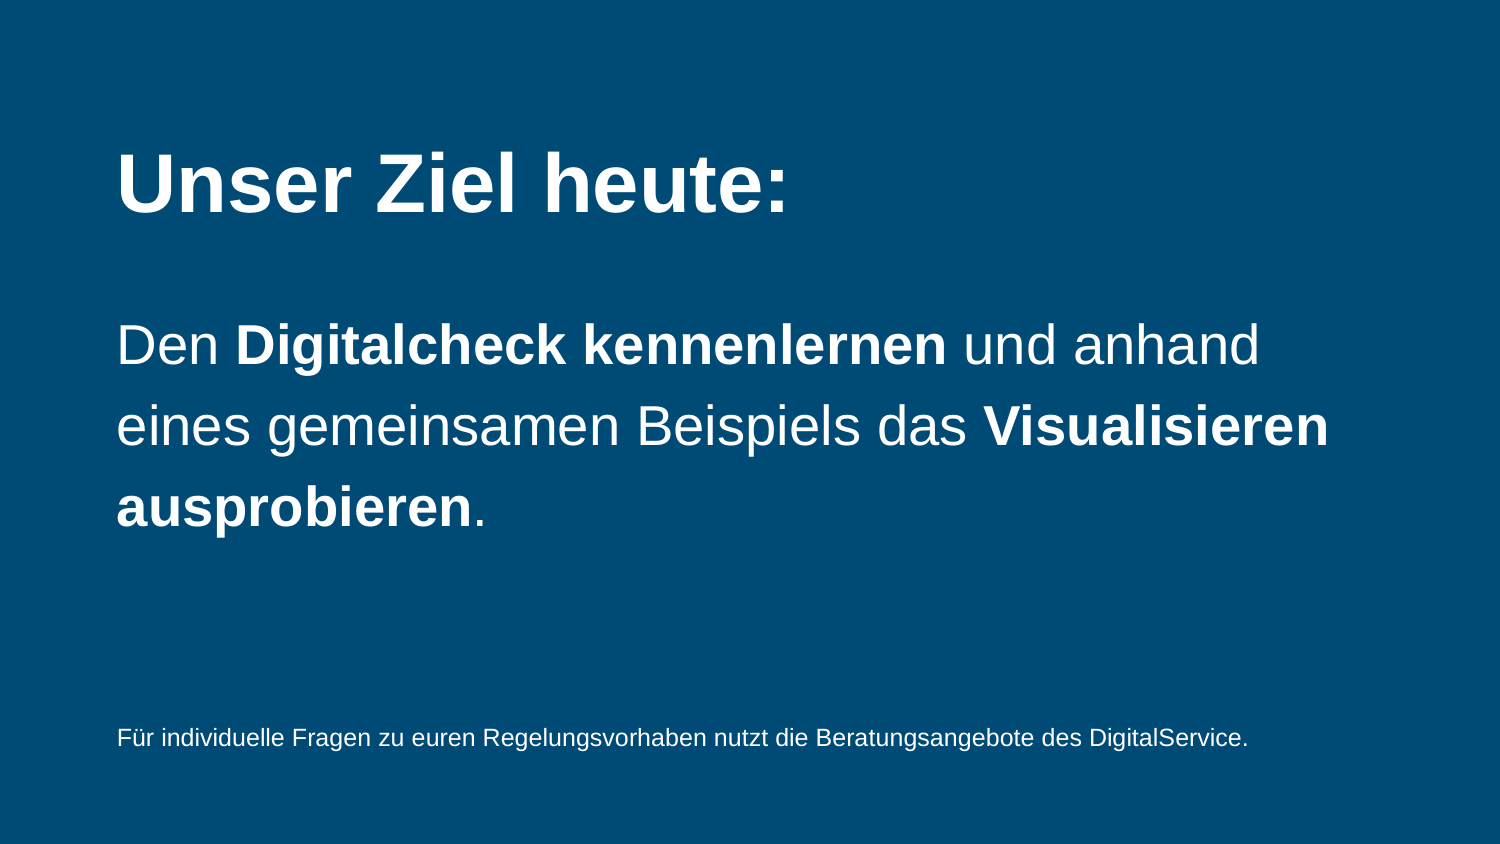

# Unser Ziel heute:
Den Digitalcheck kennenlernen und anhand eines gemeinsamen Beispiels das Visualisieren ausprobieren.
Für individuelle Fragen zu euren Regelungsvorhaben nutzt die Beratungsangebote des DigitalService.